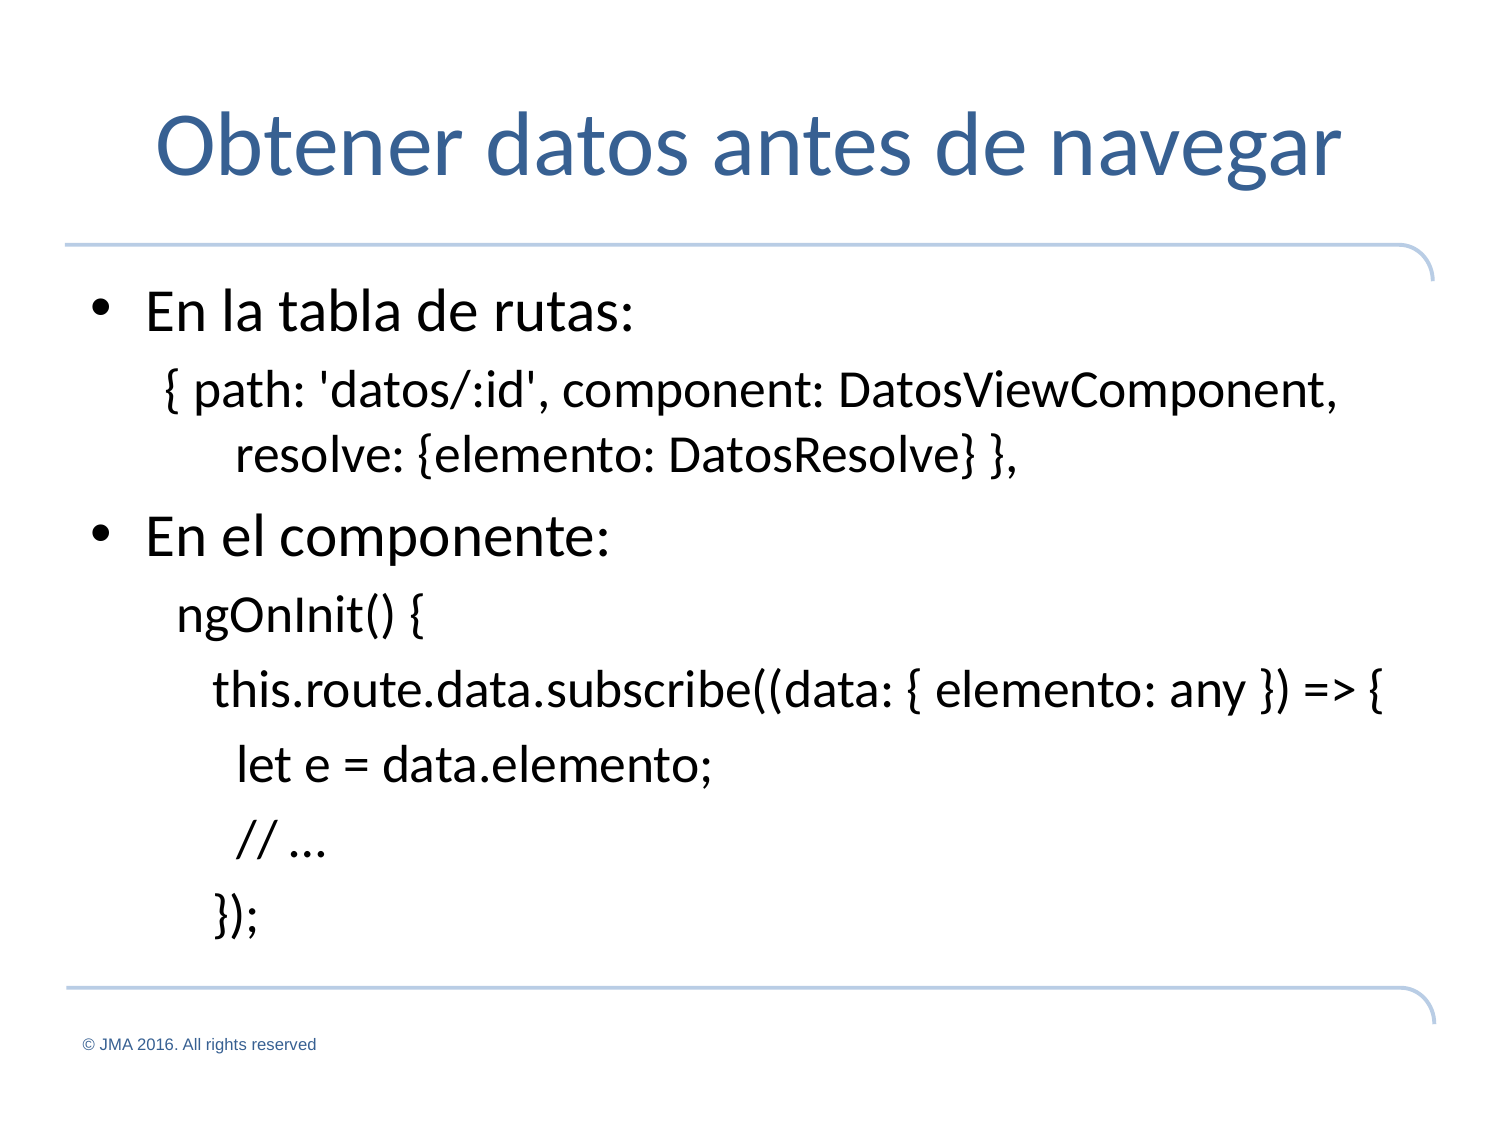

# Obtener datos antes de navegar
En la tabla de rutas:
{ path: 'datos/:id', component: DatosViewComponent, resolve: {elemento: DatosResolve} },
En el componente:
 ngOnInit() {
    this.route.data.subscribe((data: { elemento: any }) => {
      let e = data.elemento;
      // …
    });